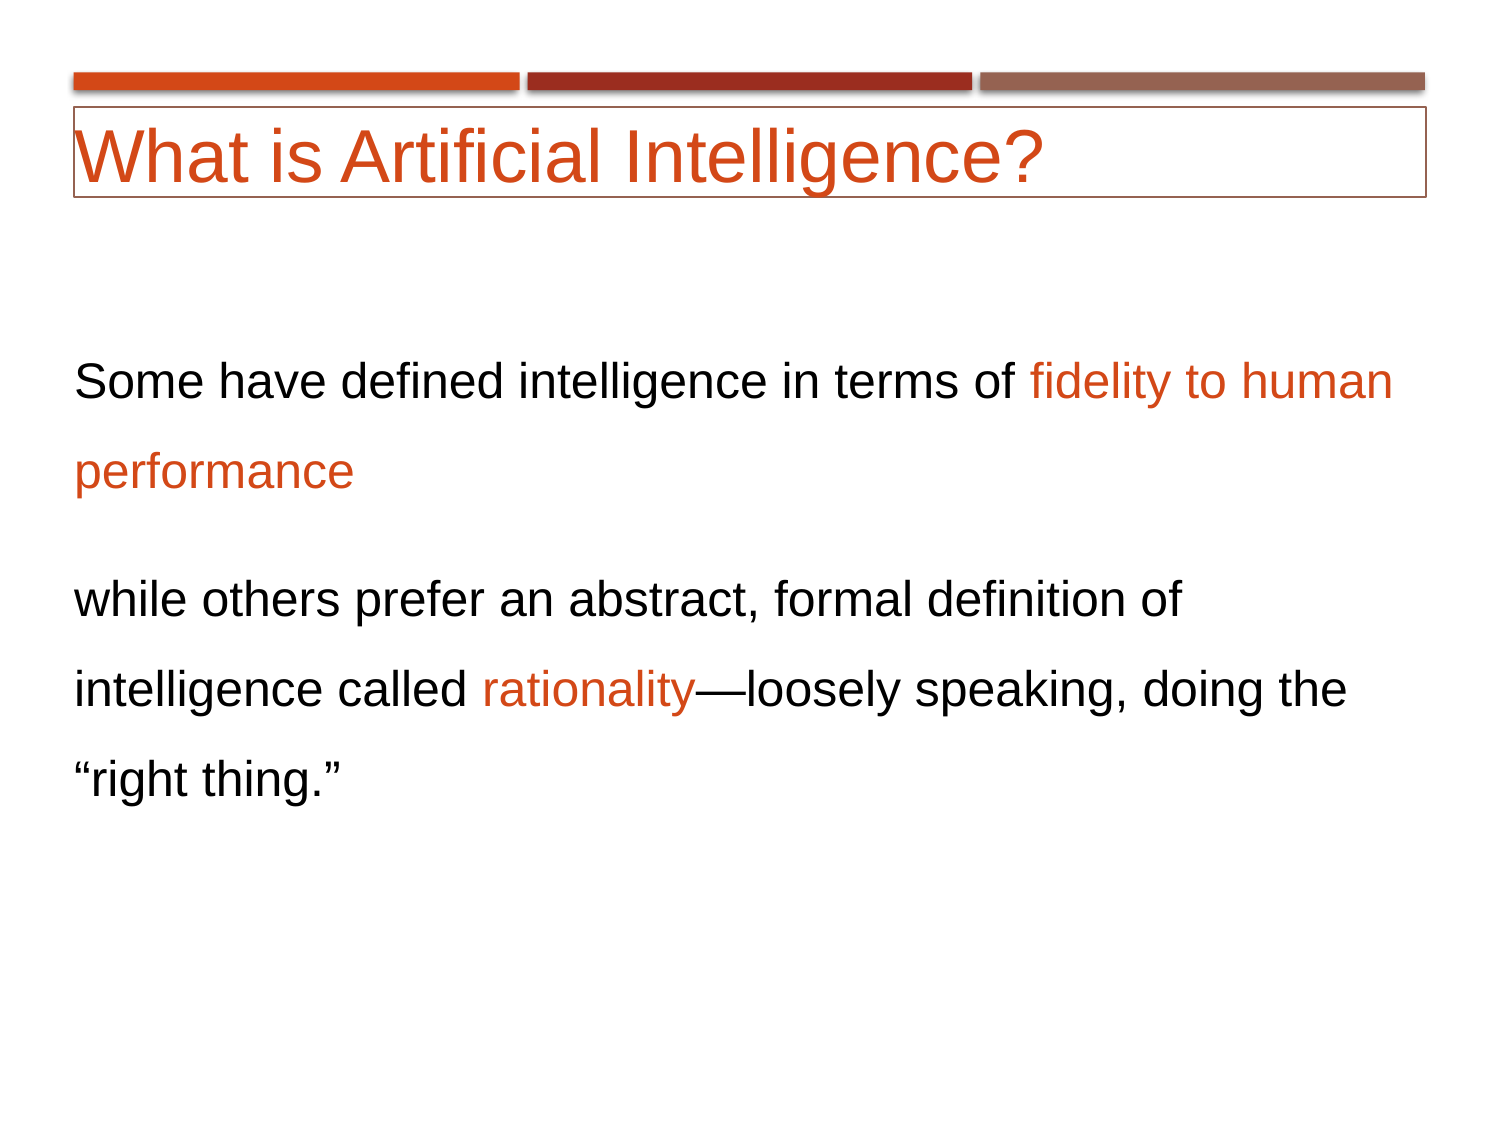

What is Artificial Intelligence?
Some have defined intelligence in terms of fidelity to human performance
while others prefer an abstract, formal definition of intelligence called rationality—loosely speaking, doing the “right thing.”